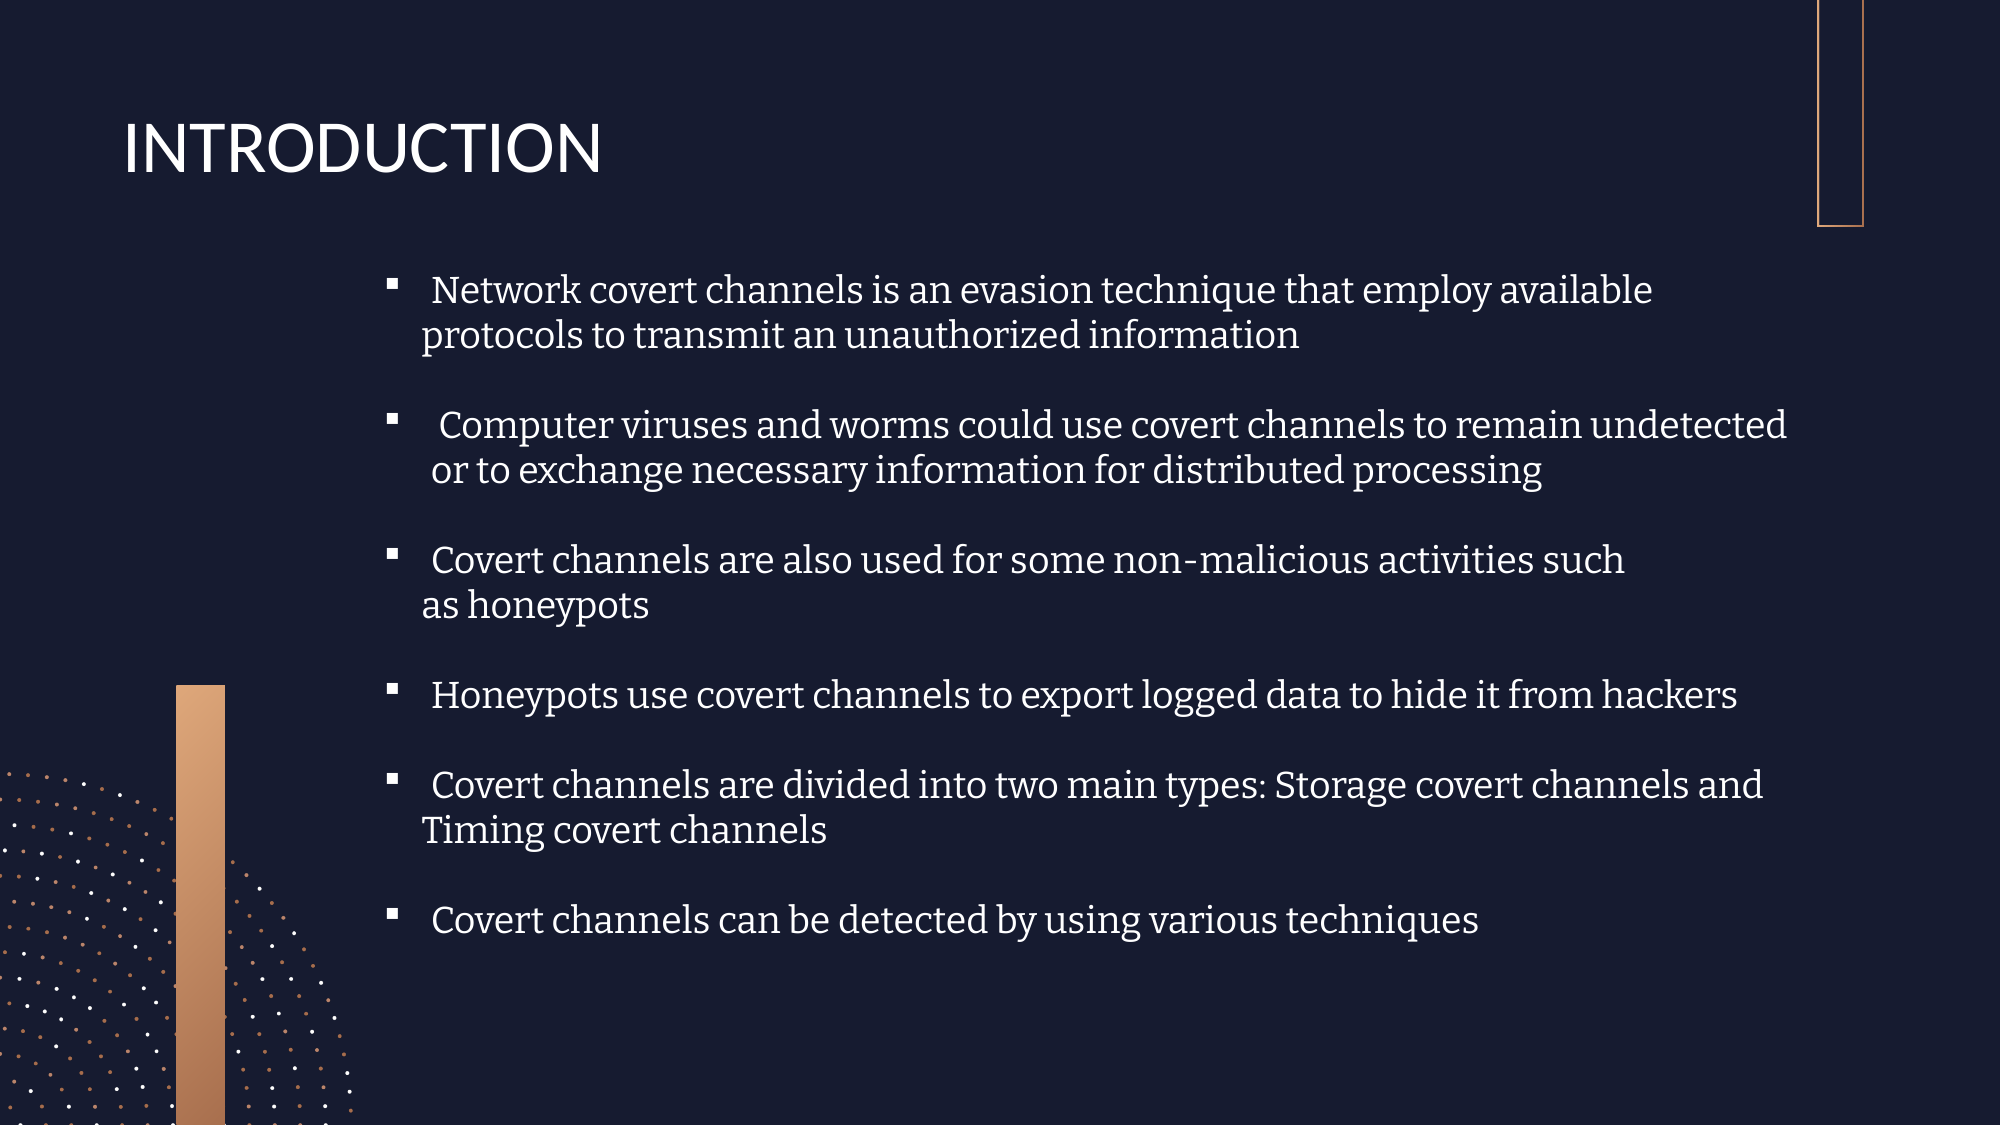

INTRODUCTION
Network covert channels is an evasion technique that employ available
     protocols to transmit an unauthorized information

 Computer viruses and worms could use covert channels to remain undetected or to exchange necessary information for distributed processing

Covert channels are also used for some non-malicious activities such
     as honeypots

Honeypots use covert channels to export logged data to hide it from hackers

Covert channels are divided into two main types: Storage covert channels and
     Timing covert channels

Covert channels can be detected by using various techniques